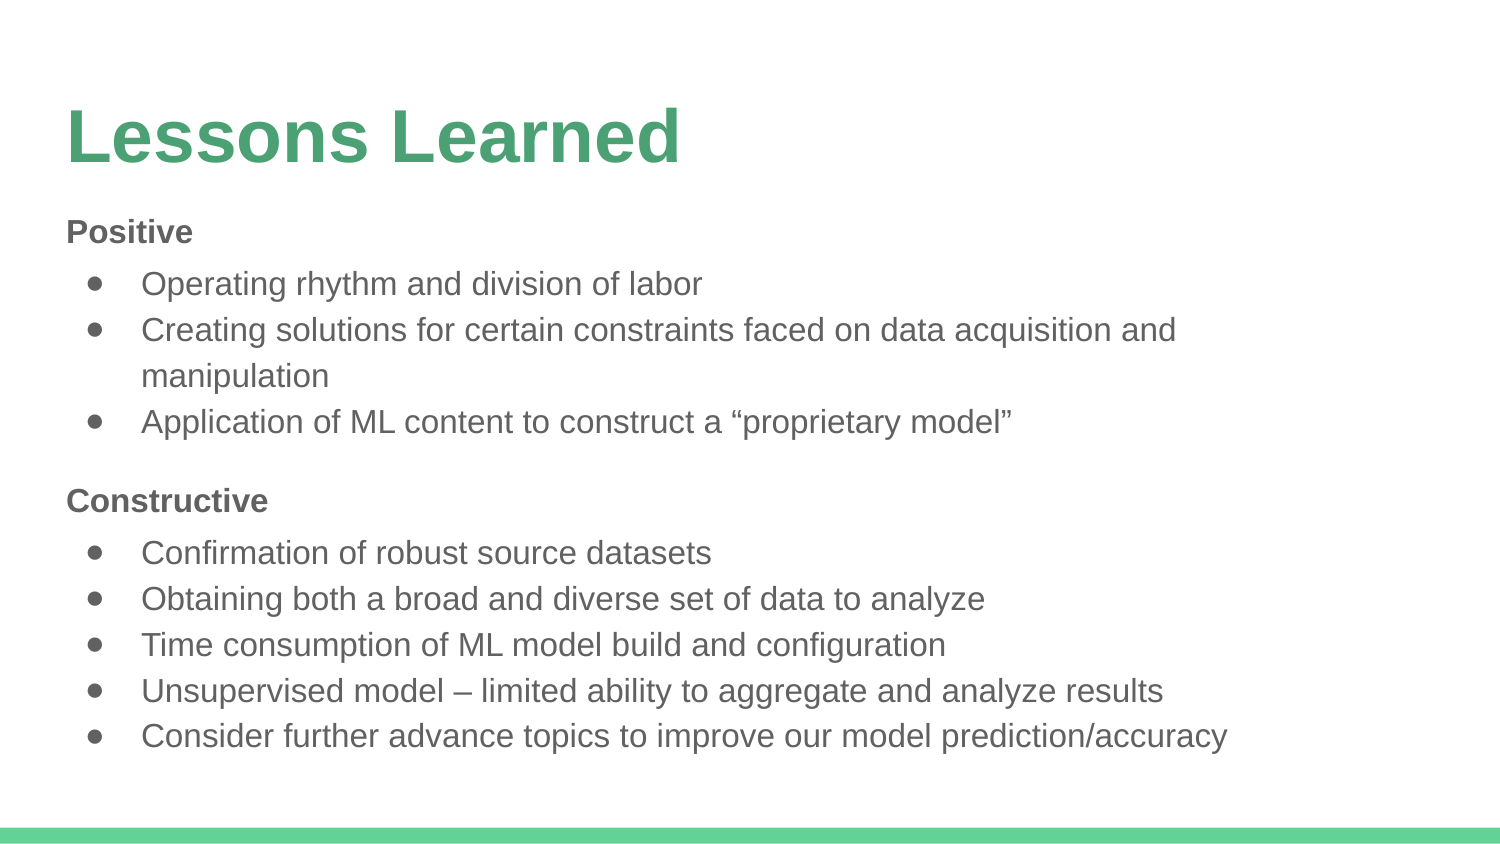

# Lessons Learned
Positive
Operating rhythm and division of labor
Creating solutions for certain constraints faced on data acquisition and manipulation
Application of ML content to construct a “proprietary model”
Constructive
Confirmation of robust source datasets
Obtaining both a broad and diverse set of data to analyze
Time consumption of ML model build and configuration
Unsupervised model – limited ability to aggregate and analyze results
Consider further advance topics to improve our model prediction/accuracy